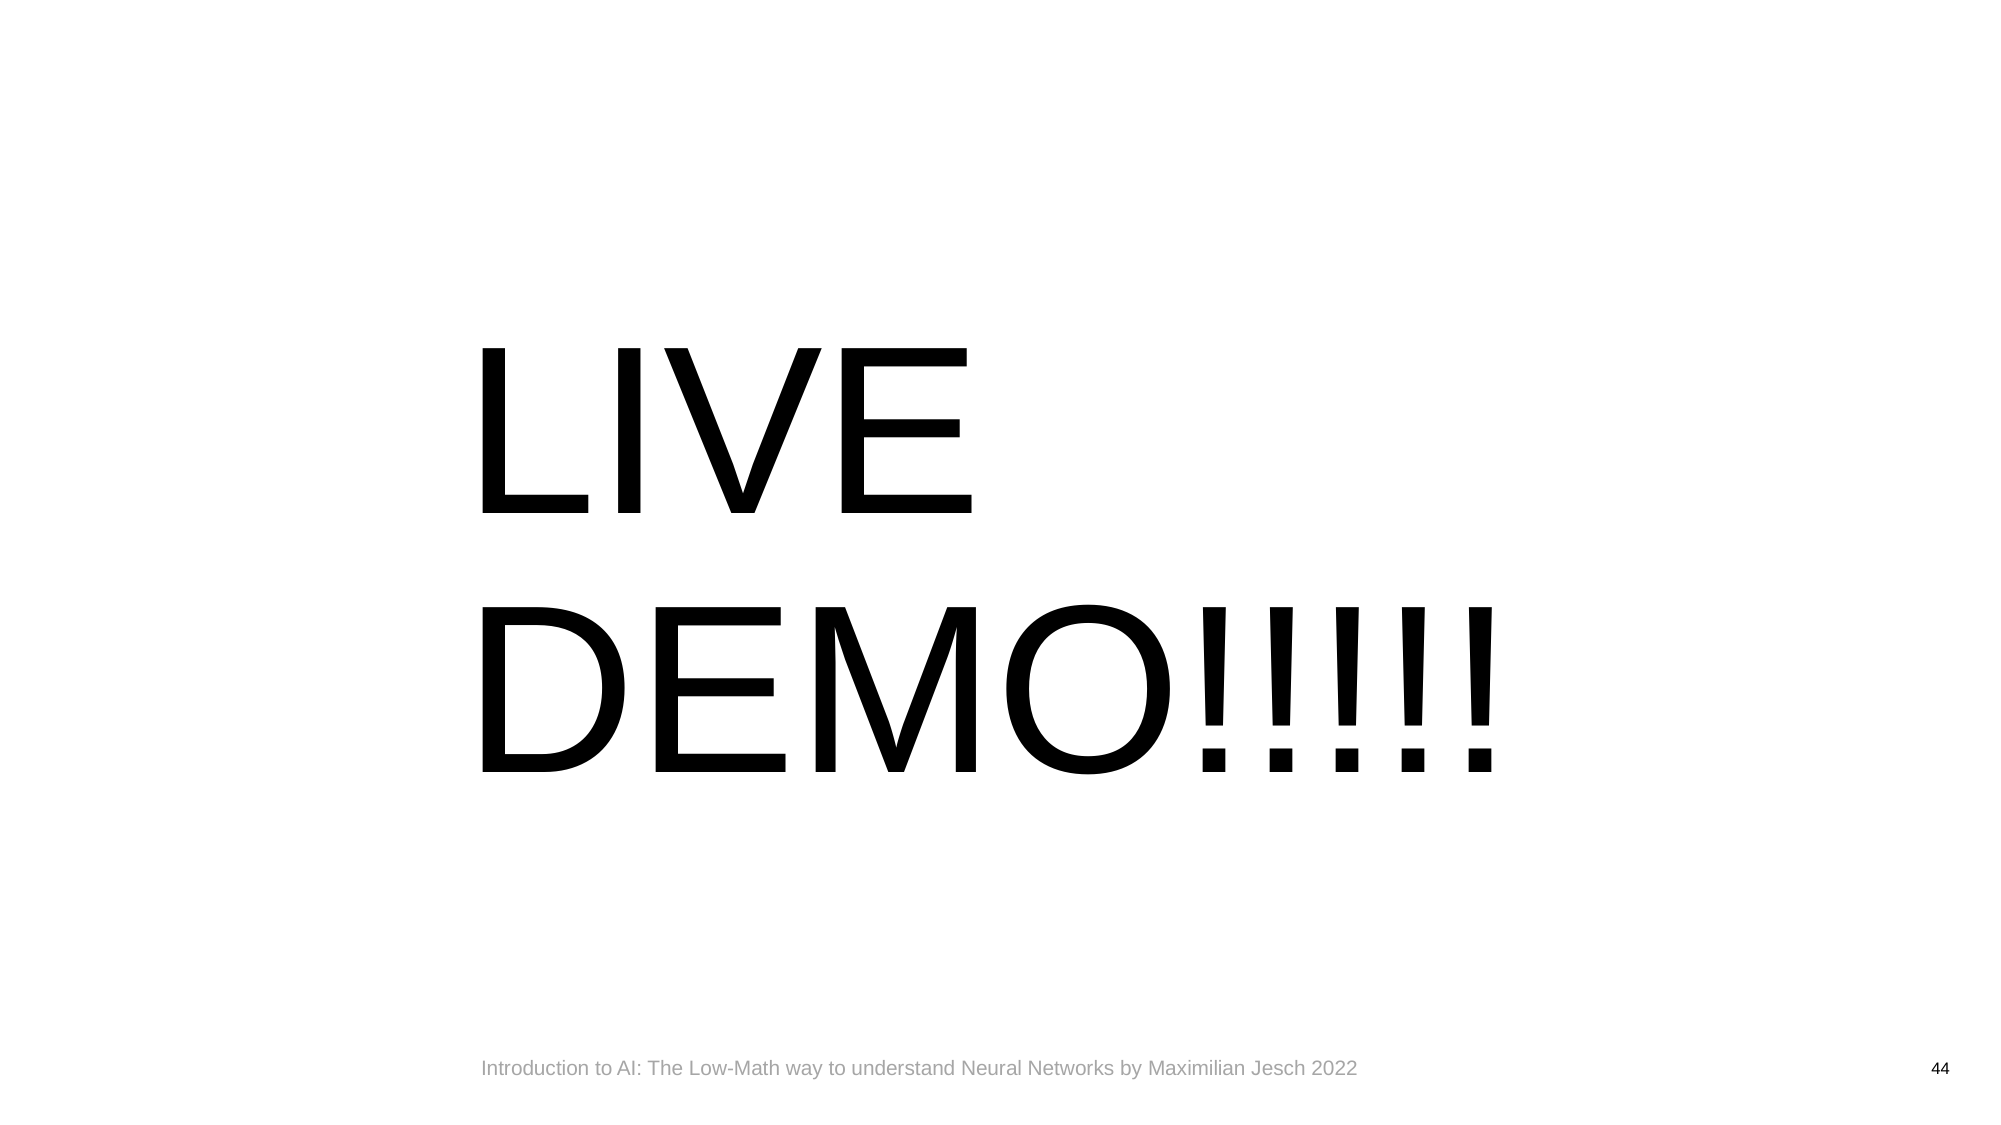

# LIVE DEMO!!!!!
Introduction to AI: The Low-Math way to understand Neural Networks by Maximilian Jesch 2022
44